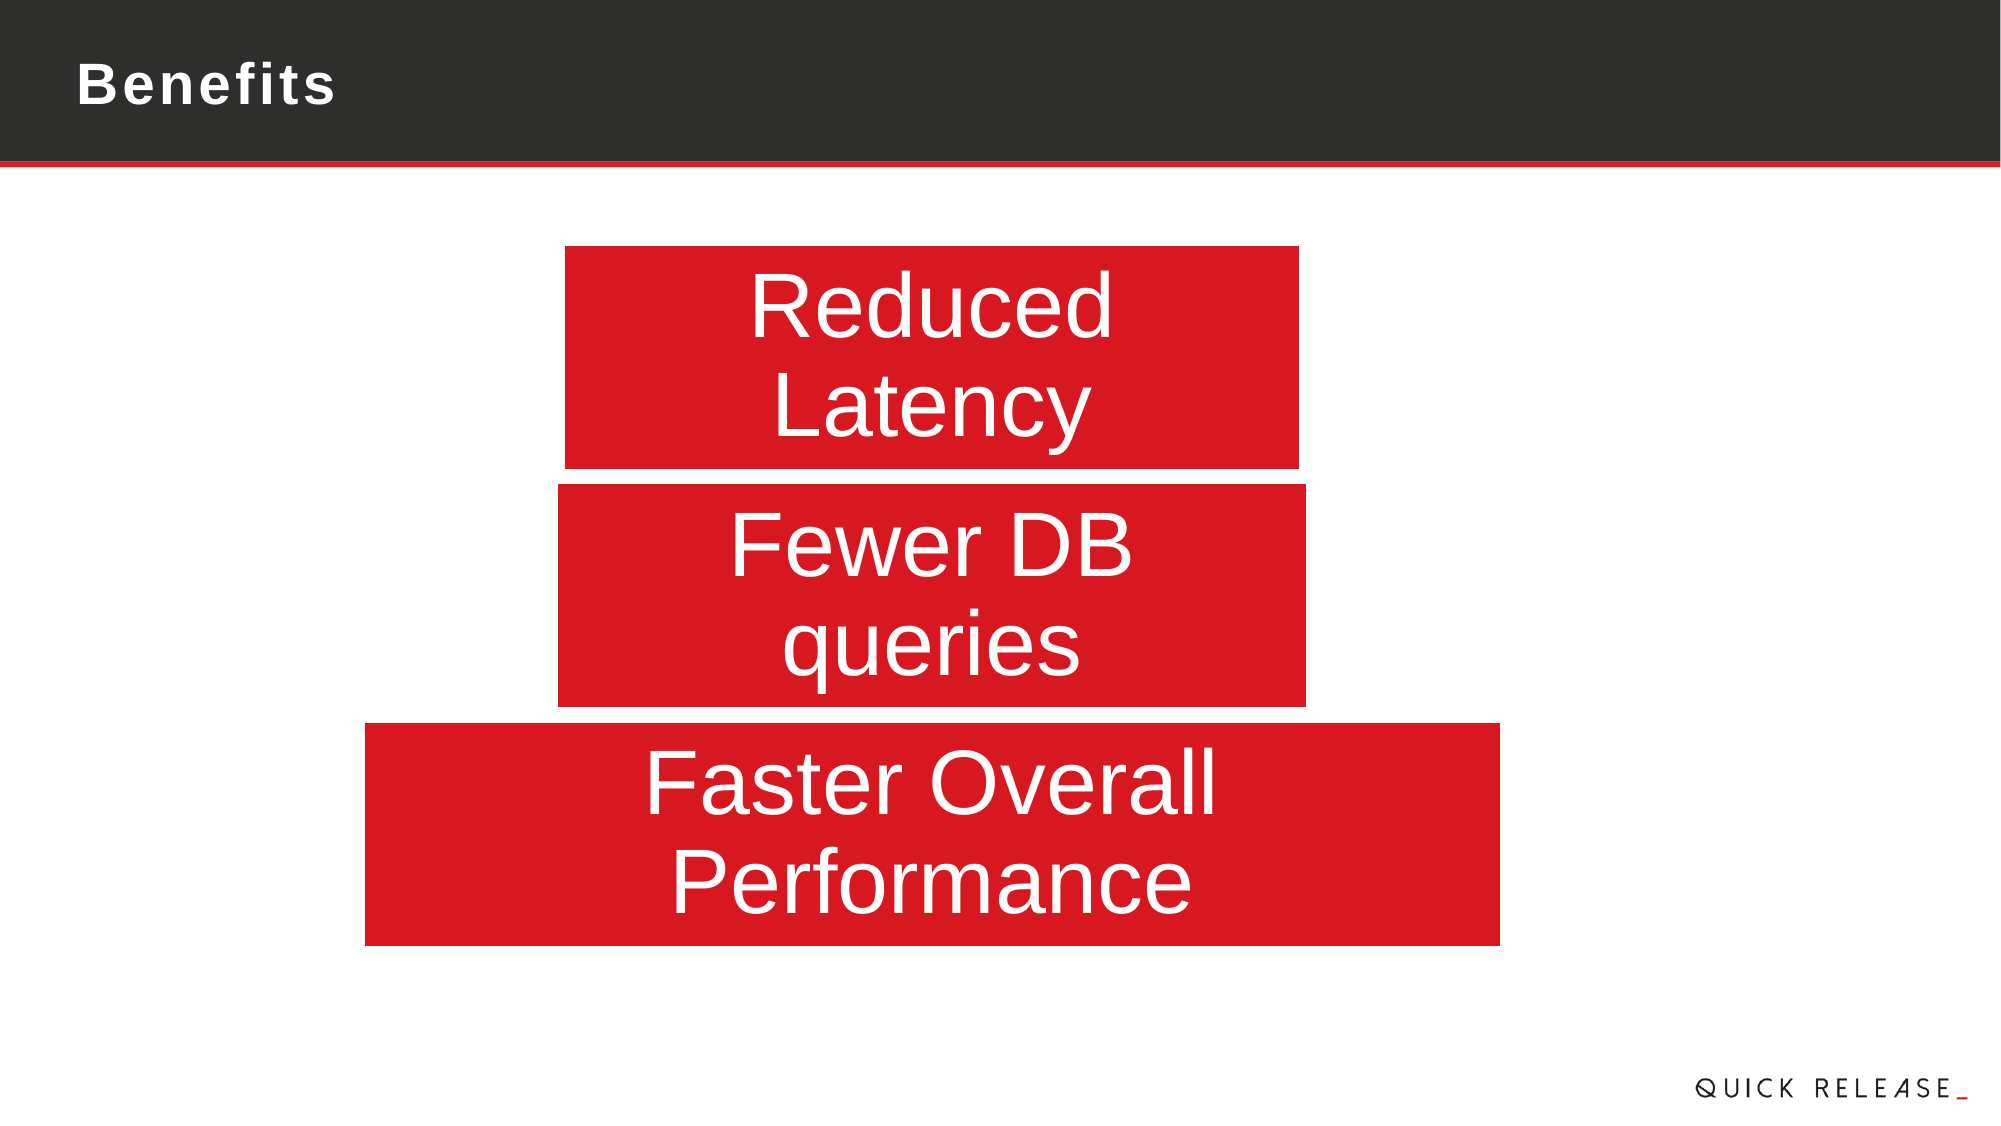

# Benefits
Reduced Latency
Fewer DB queries
Faster Overall Performance